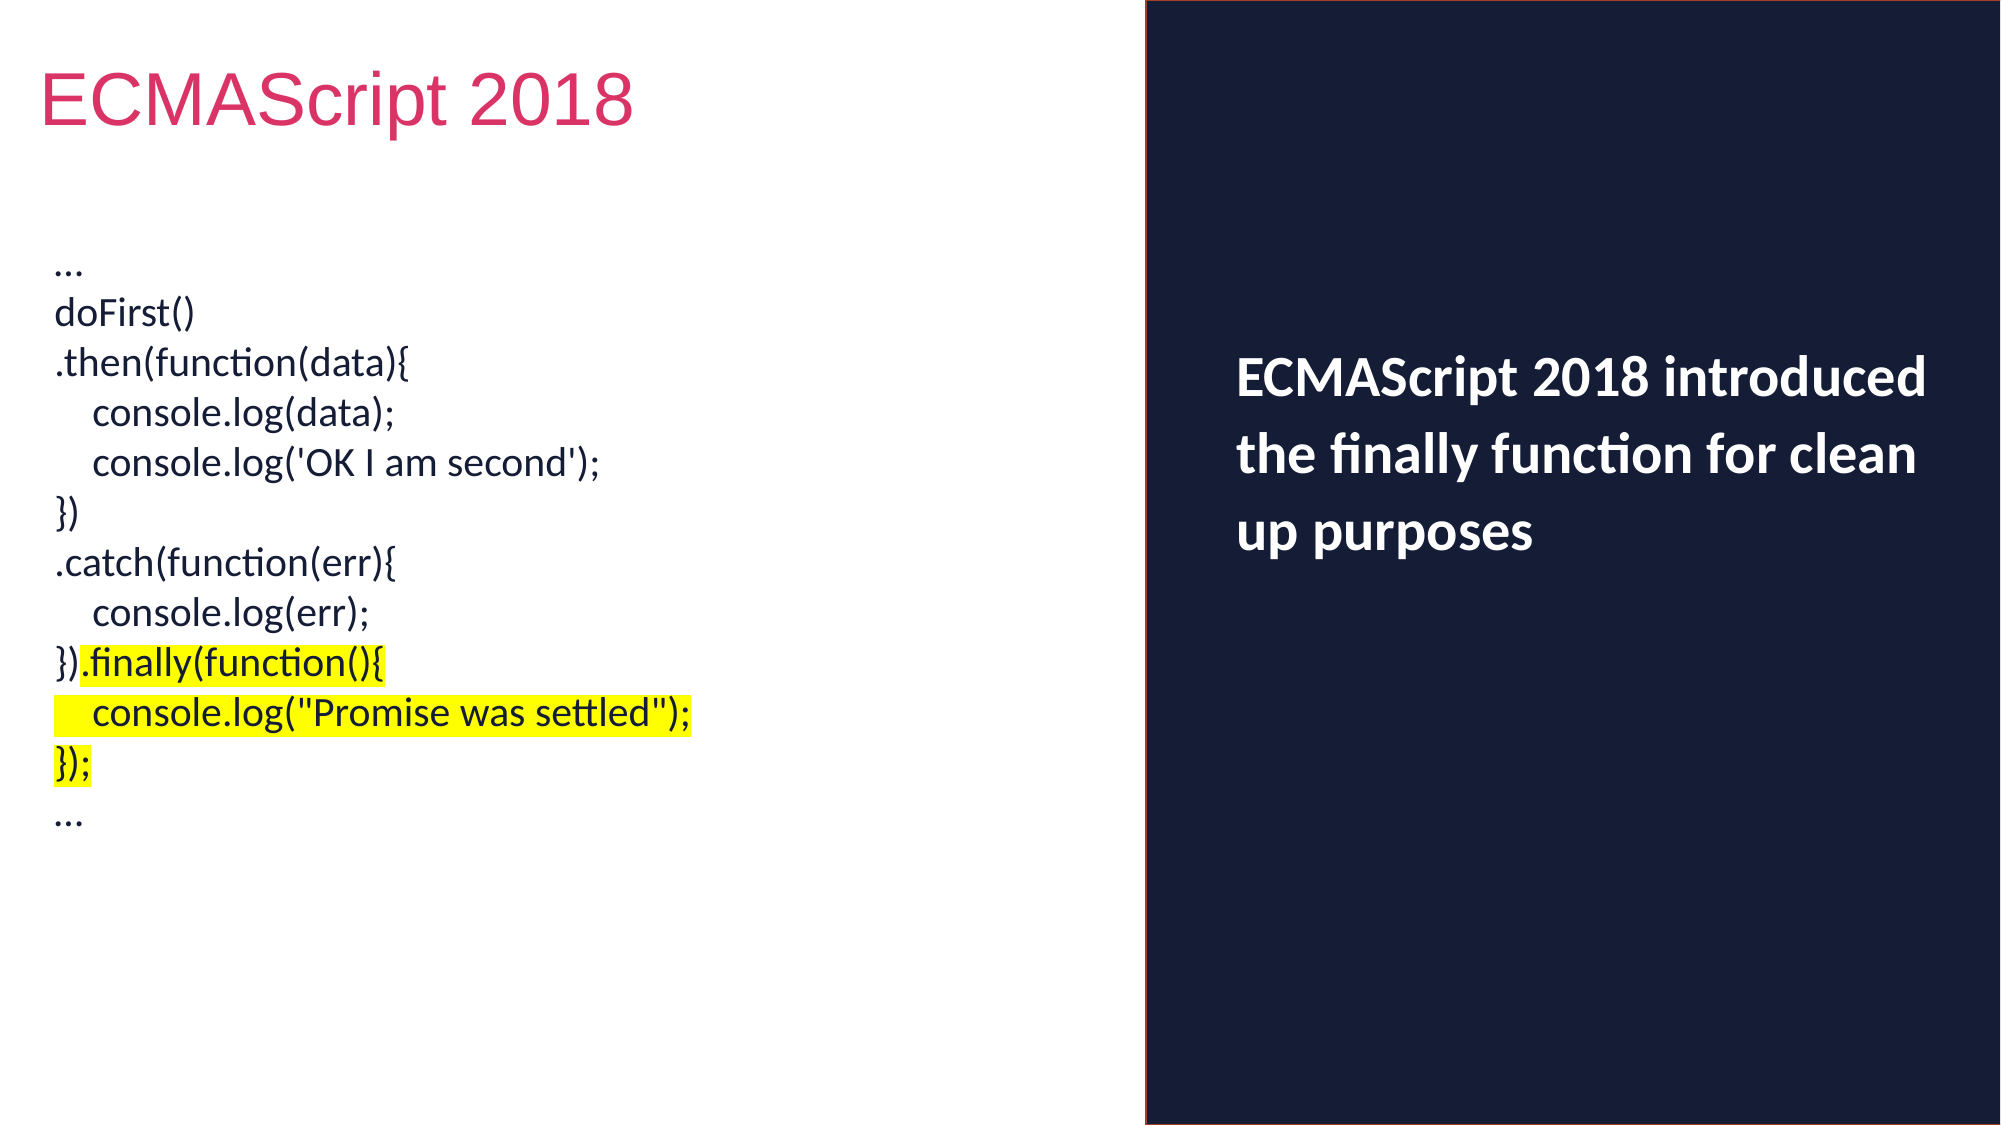

ECMAScript 2018
…
doFirst()
.then(function(data){
    console.log(data);
    console.log('OK I am second');
})
.catch(function(err){
    console.log(err);
}).finally(function(){
    console.log("Promise was settled");
});
…
ECMAScript 2018 introduced the finally function for clean up purposes